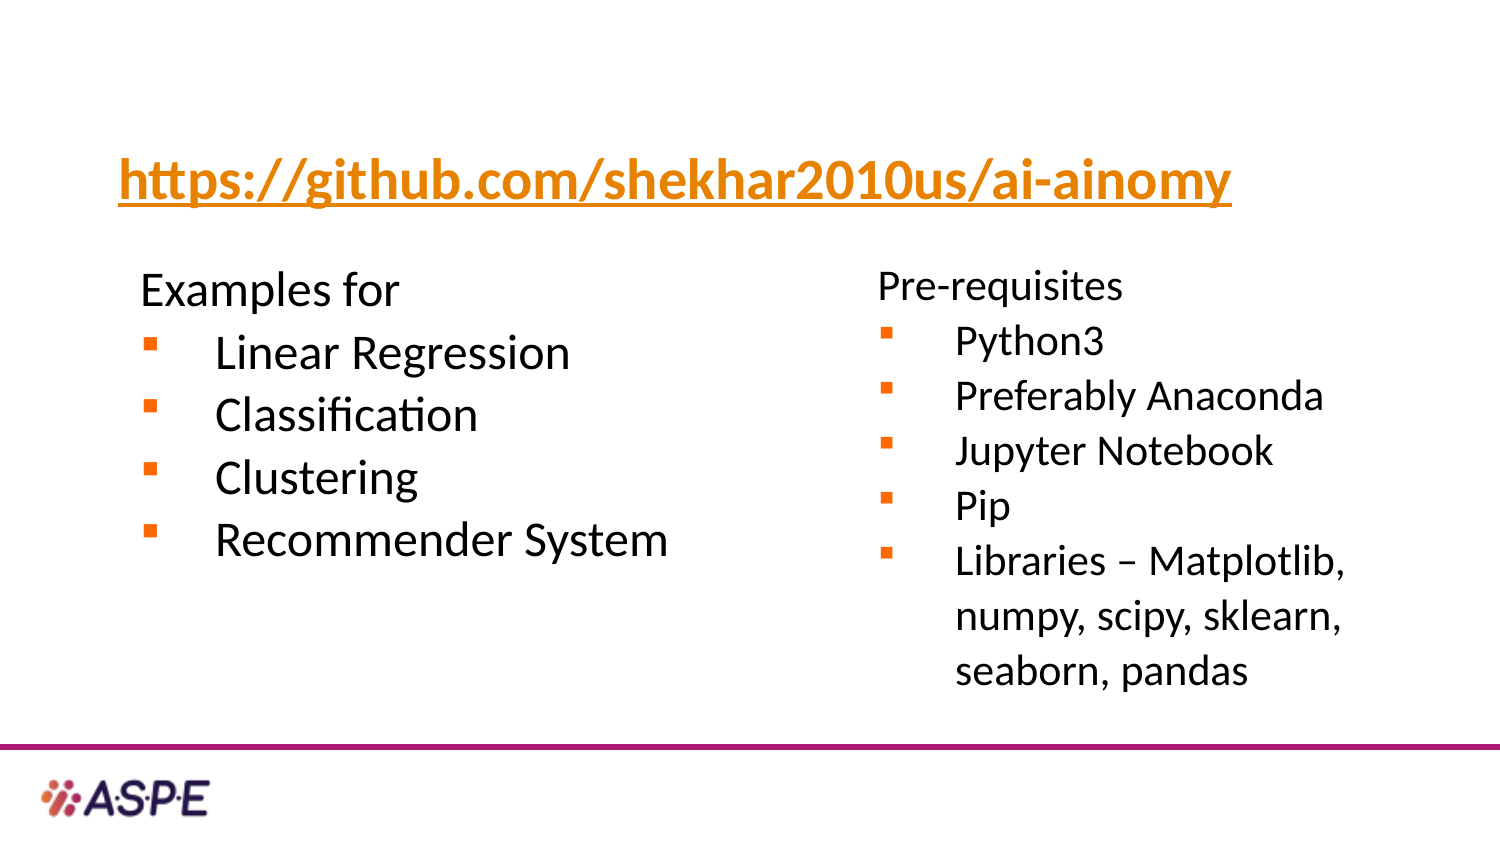

# https://github.com/shekhar2010us/ai-ainomy
Examples for
Linear Regression
Classification
Clustering
Recommender System
Pre-requisites
Python3
Preferably Anaconda
Jupyter Notebook
Pip
Libraries – Matplotlib, numpy, scipy, sklearn, seaborn, pandas